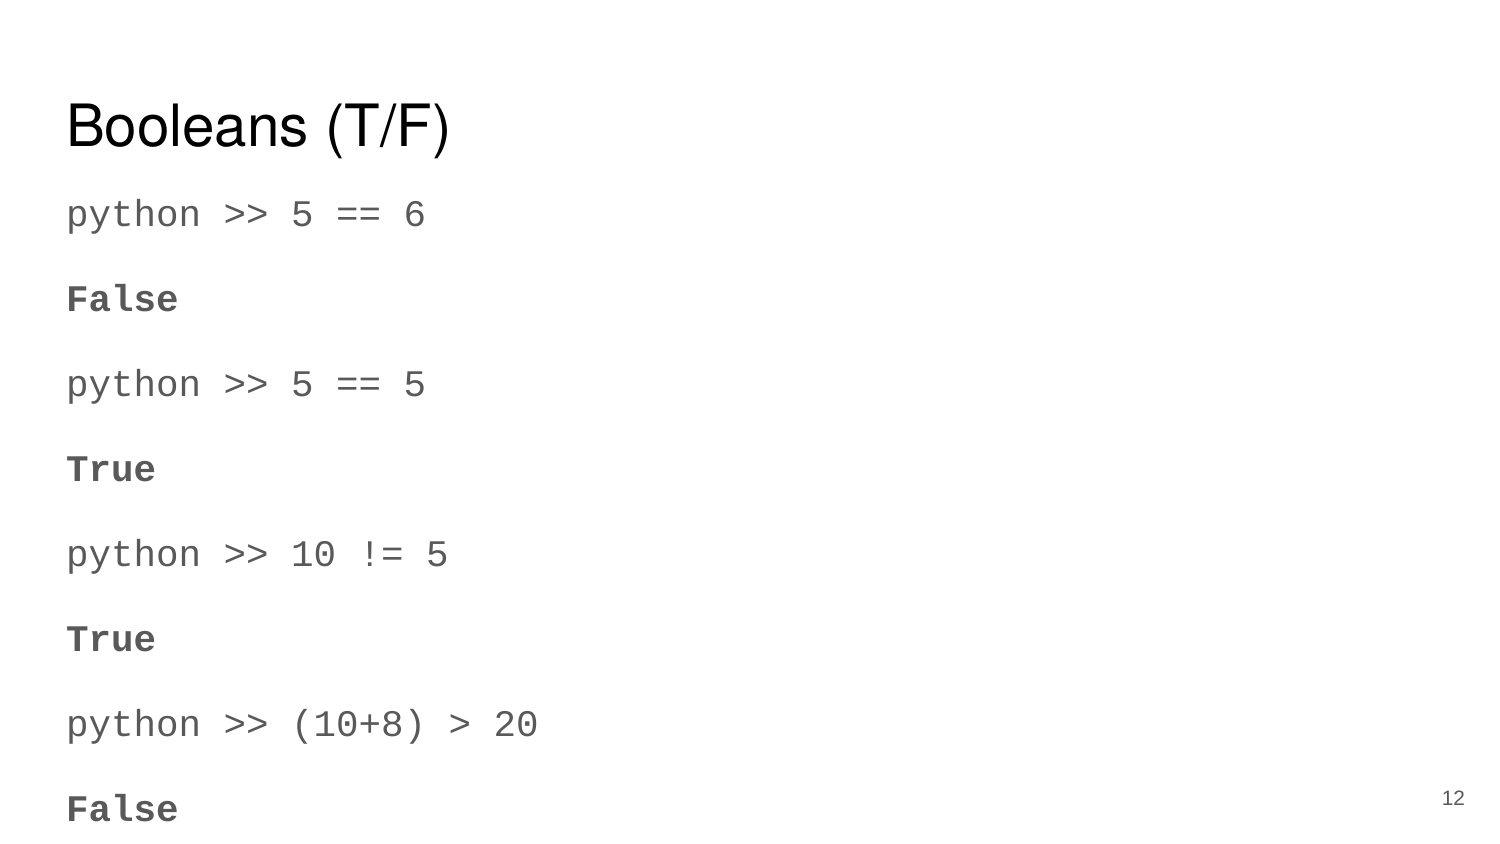

# Booleans (T/F)
python >> 5 == 6
False
python >> 5 == 5
True
python >> 10 != 5
True
python >> (10+8) > 20
False

12